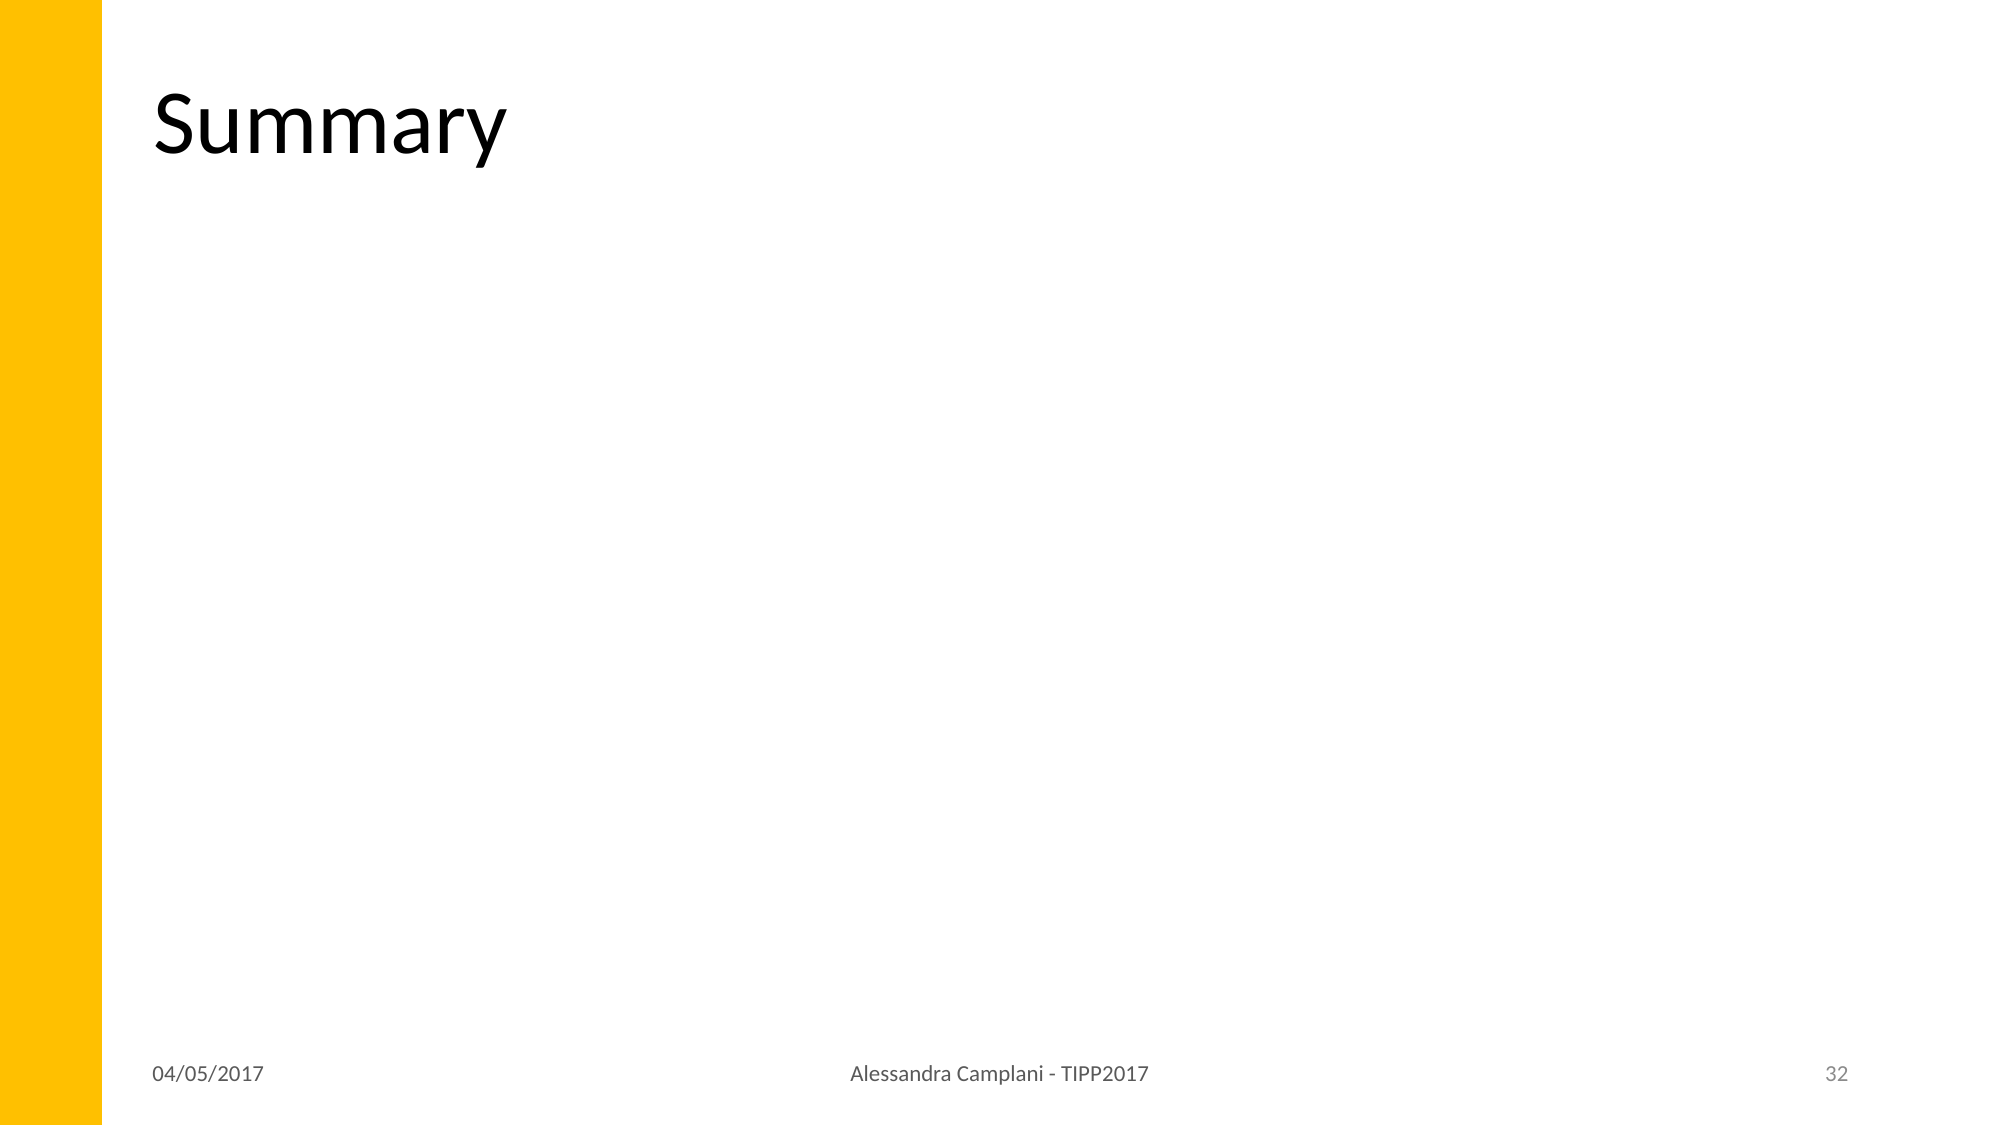

# Summary
04/05/2017
Alessandra Camplani - TIPP2017
32